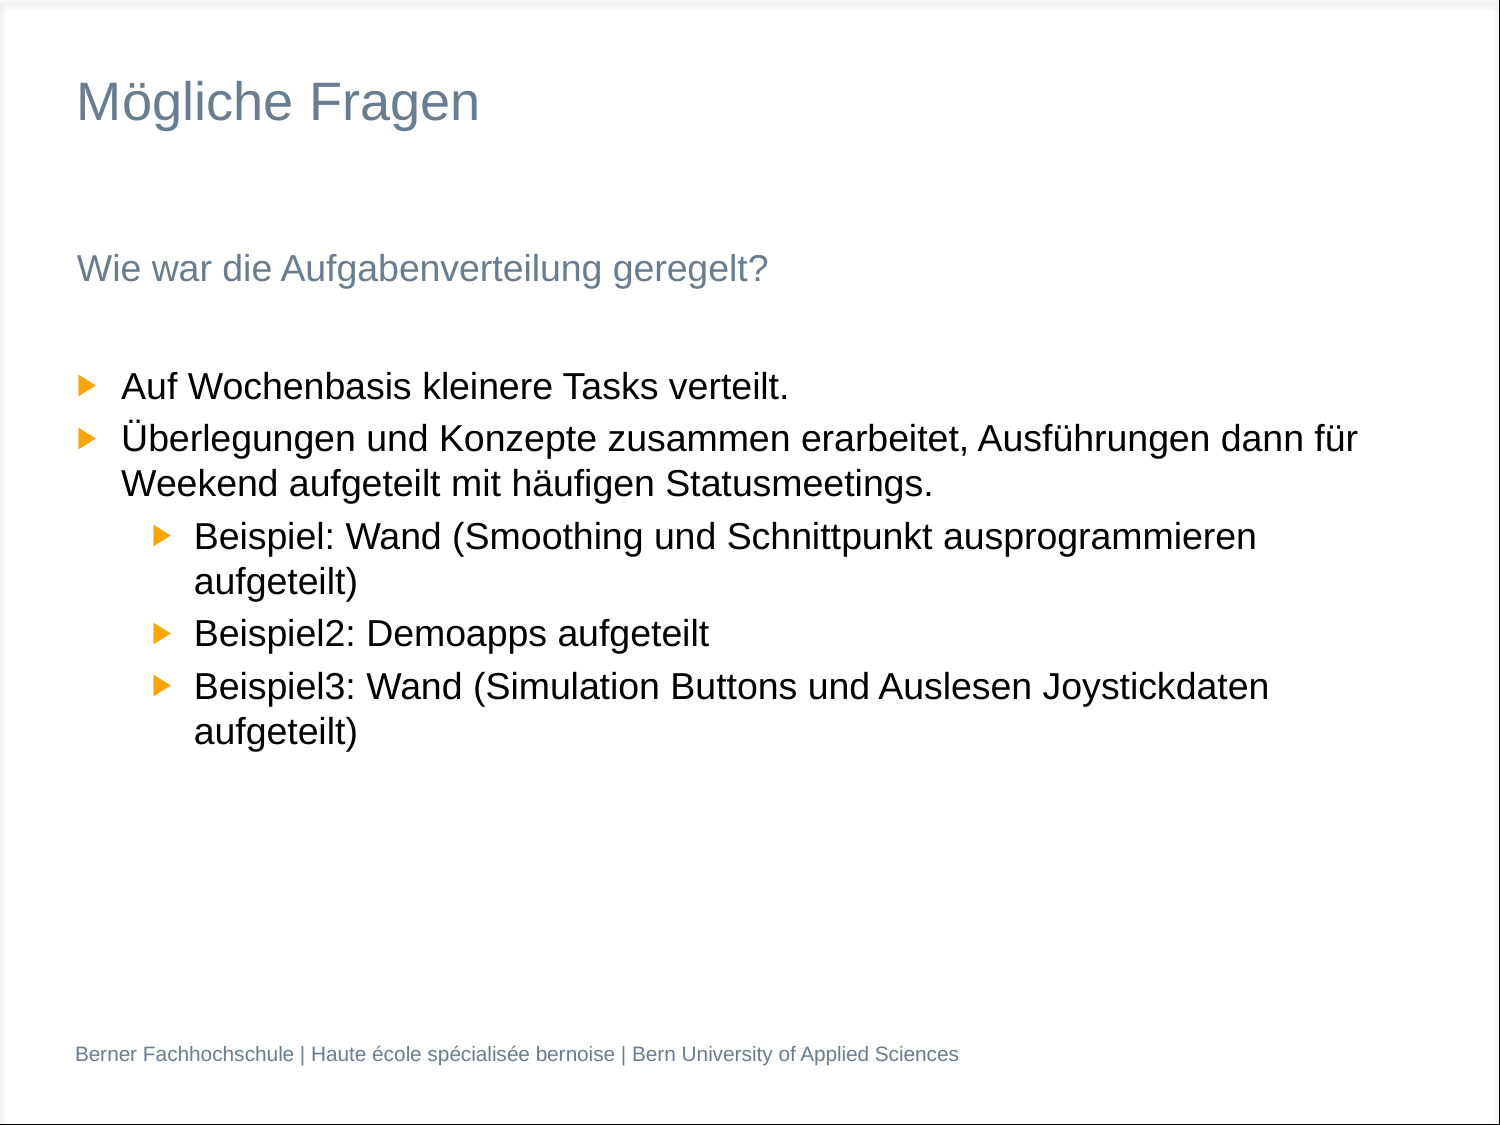

# Mögliche Fragen
Wie war die Aufgabenverteilung geregelt?
Auf Wochenbasis kleinere Tasks verteilt.
Überlegungen und Konzepte zusammen erarbeitet, Ausführungen dann für Weekend aufgeteilt mit häufigen Statusmeetings.
Beispiel: Wand (Smoothing und Schnittpunkt ausprogrammieren aufgeteilt)
Beispiel2: Demoapps aufgeteilt
Beispiel3: Wand (Simulation Buttons und Auslesen Joystickdaten aufgeteilt)